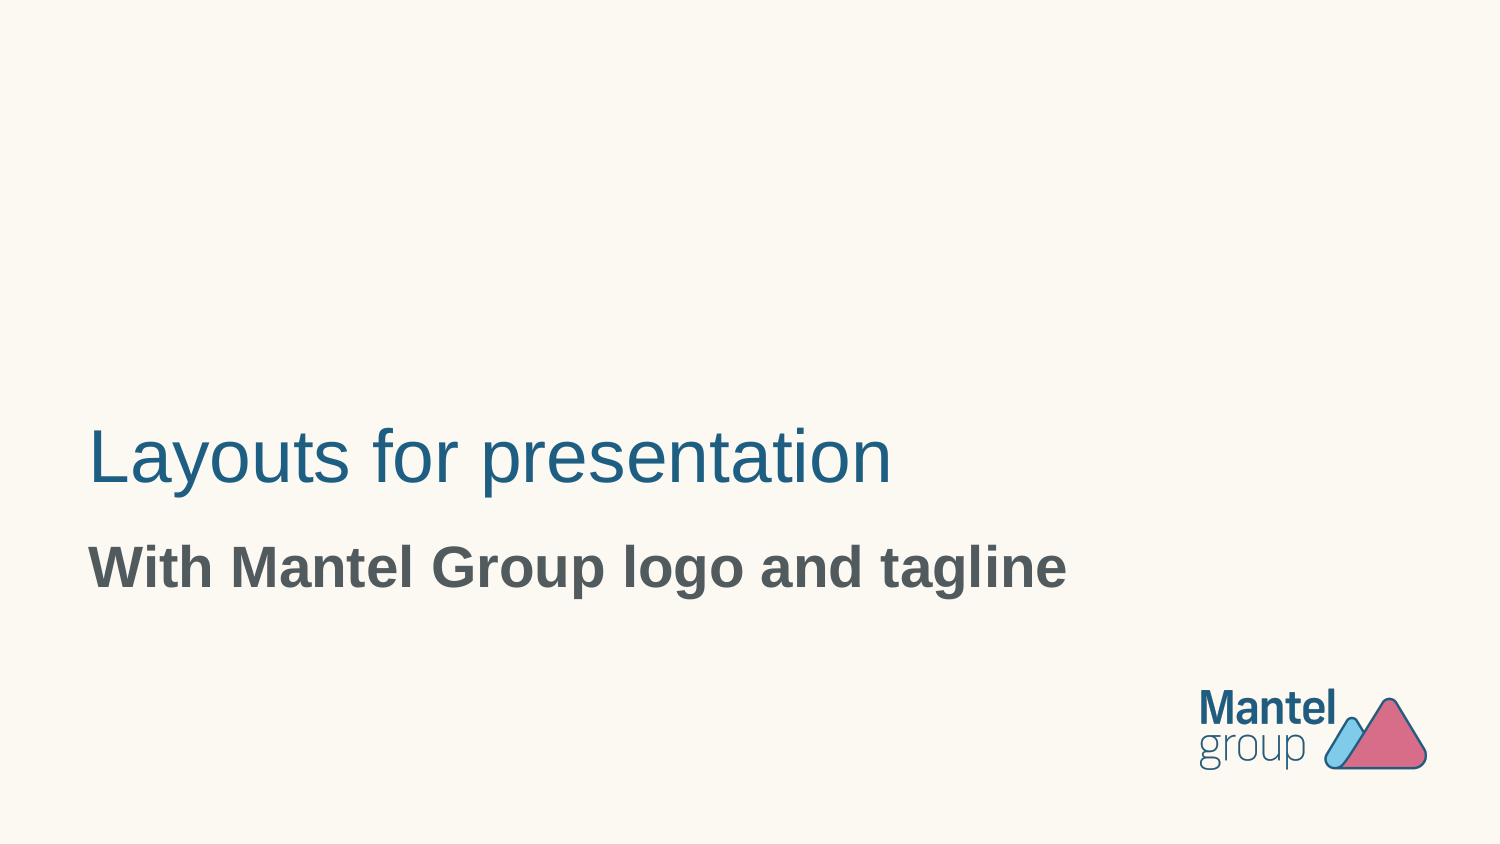

# Layouts for presentation
With Mantel Group logo and tagline